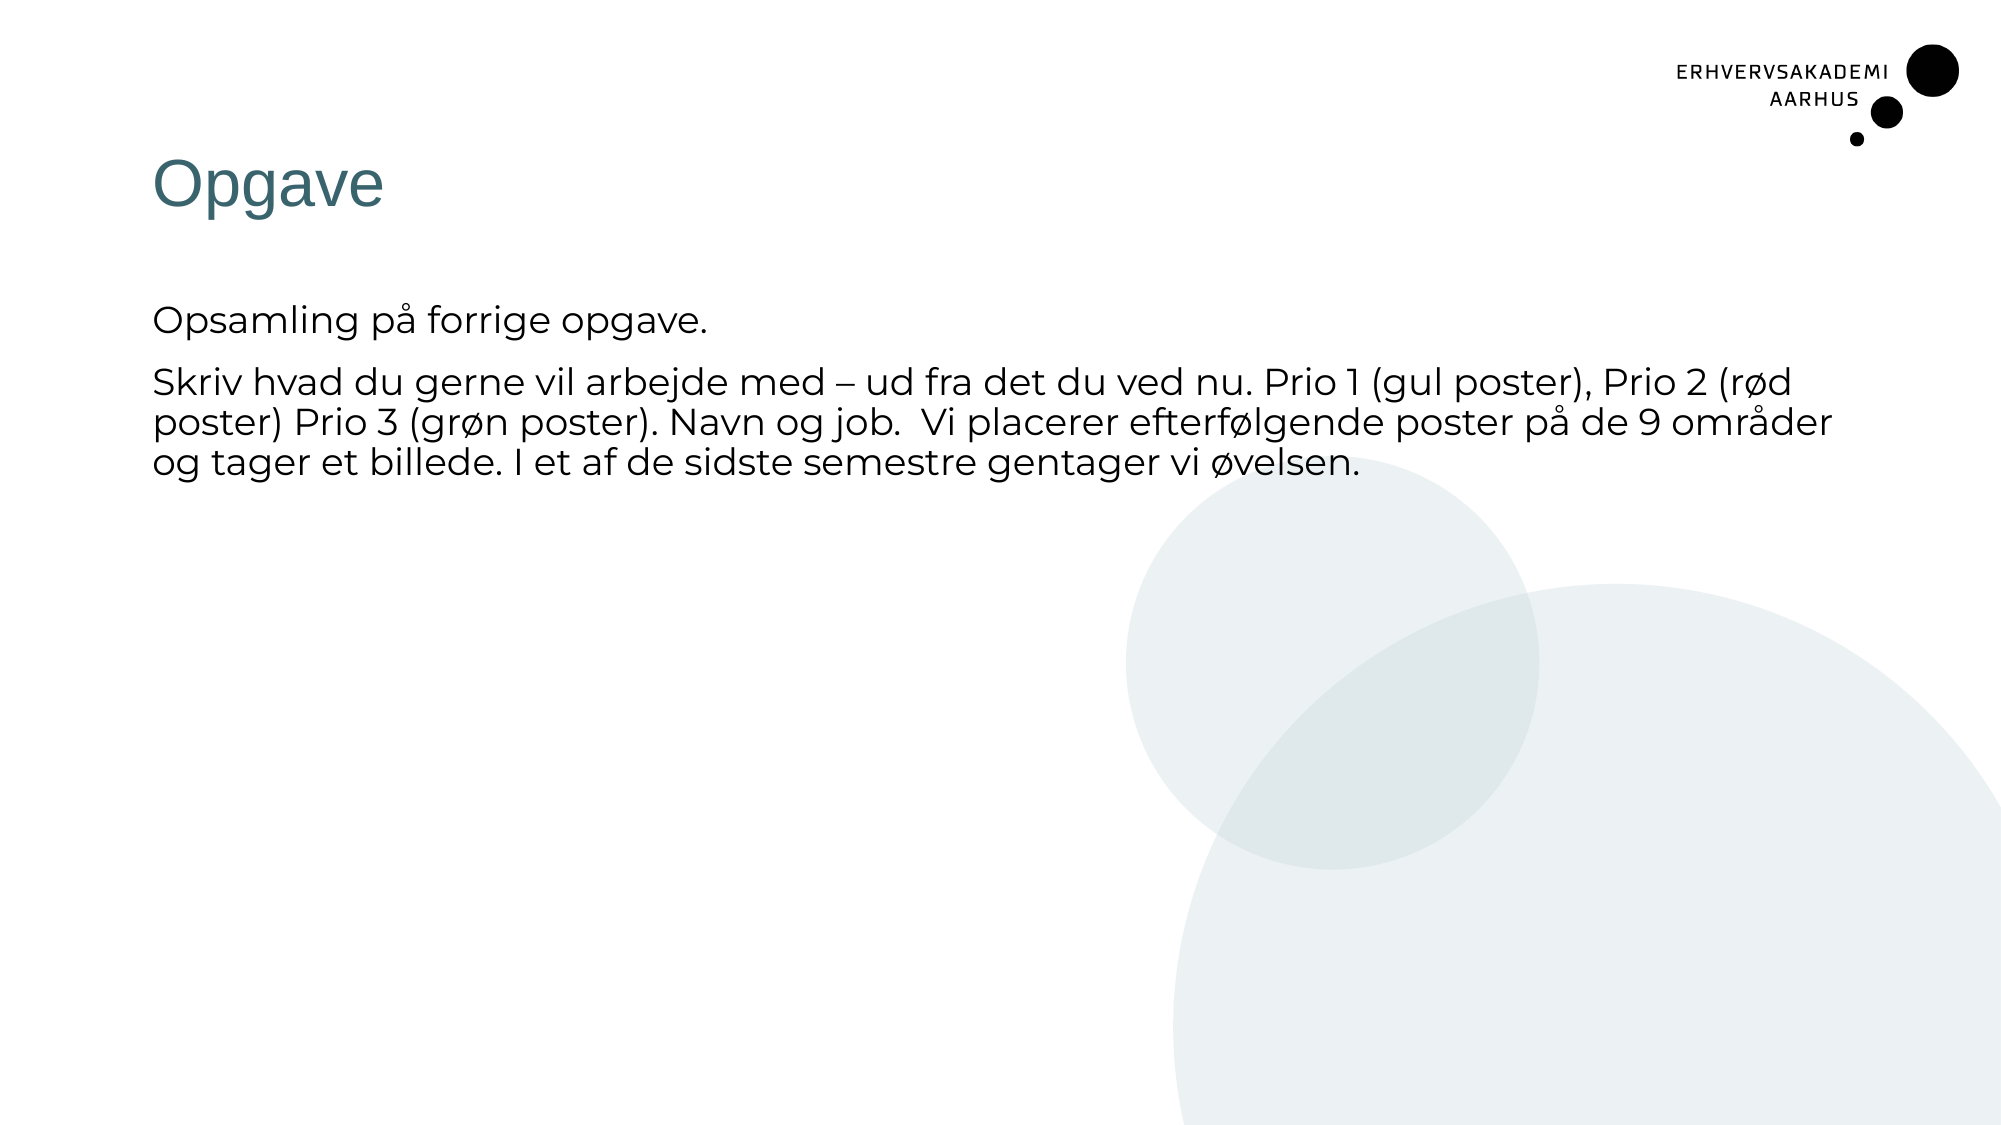

# Opgave
Opsamling på forrige opgave.
Skriv hvad du gerne vil arbejde med – ud fra det du ved nu. Prio 1 (gul poster), Prio 2 (rød poster) Prio 3 (grøn poster). Navn og job.  Vi placerer efterfølgende poster på de 9 områder og tager et billede. I et af de sidste semestre gentager vi øvelsen.